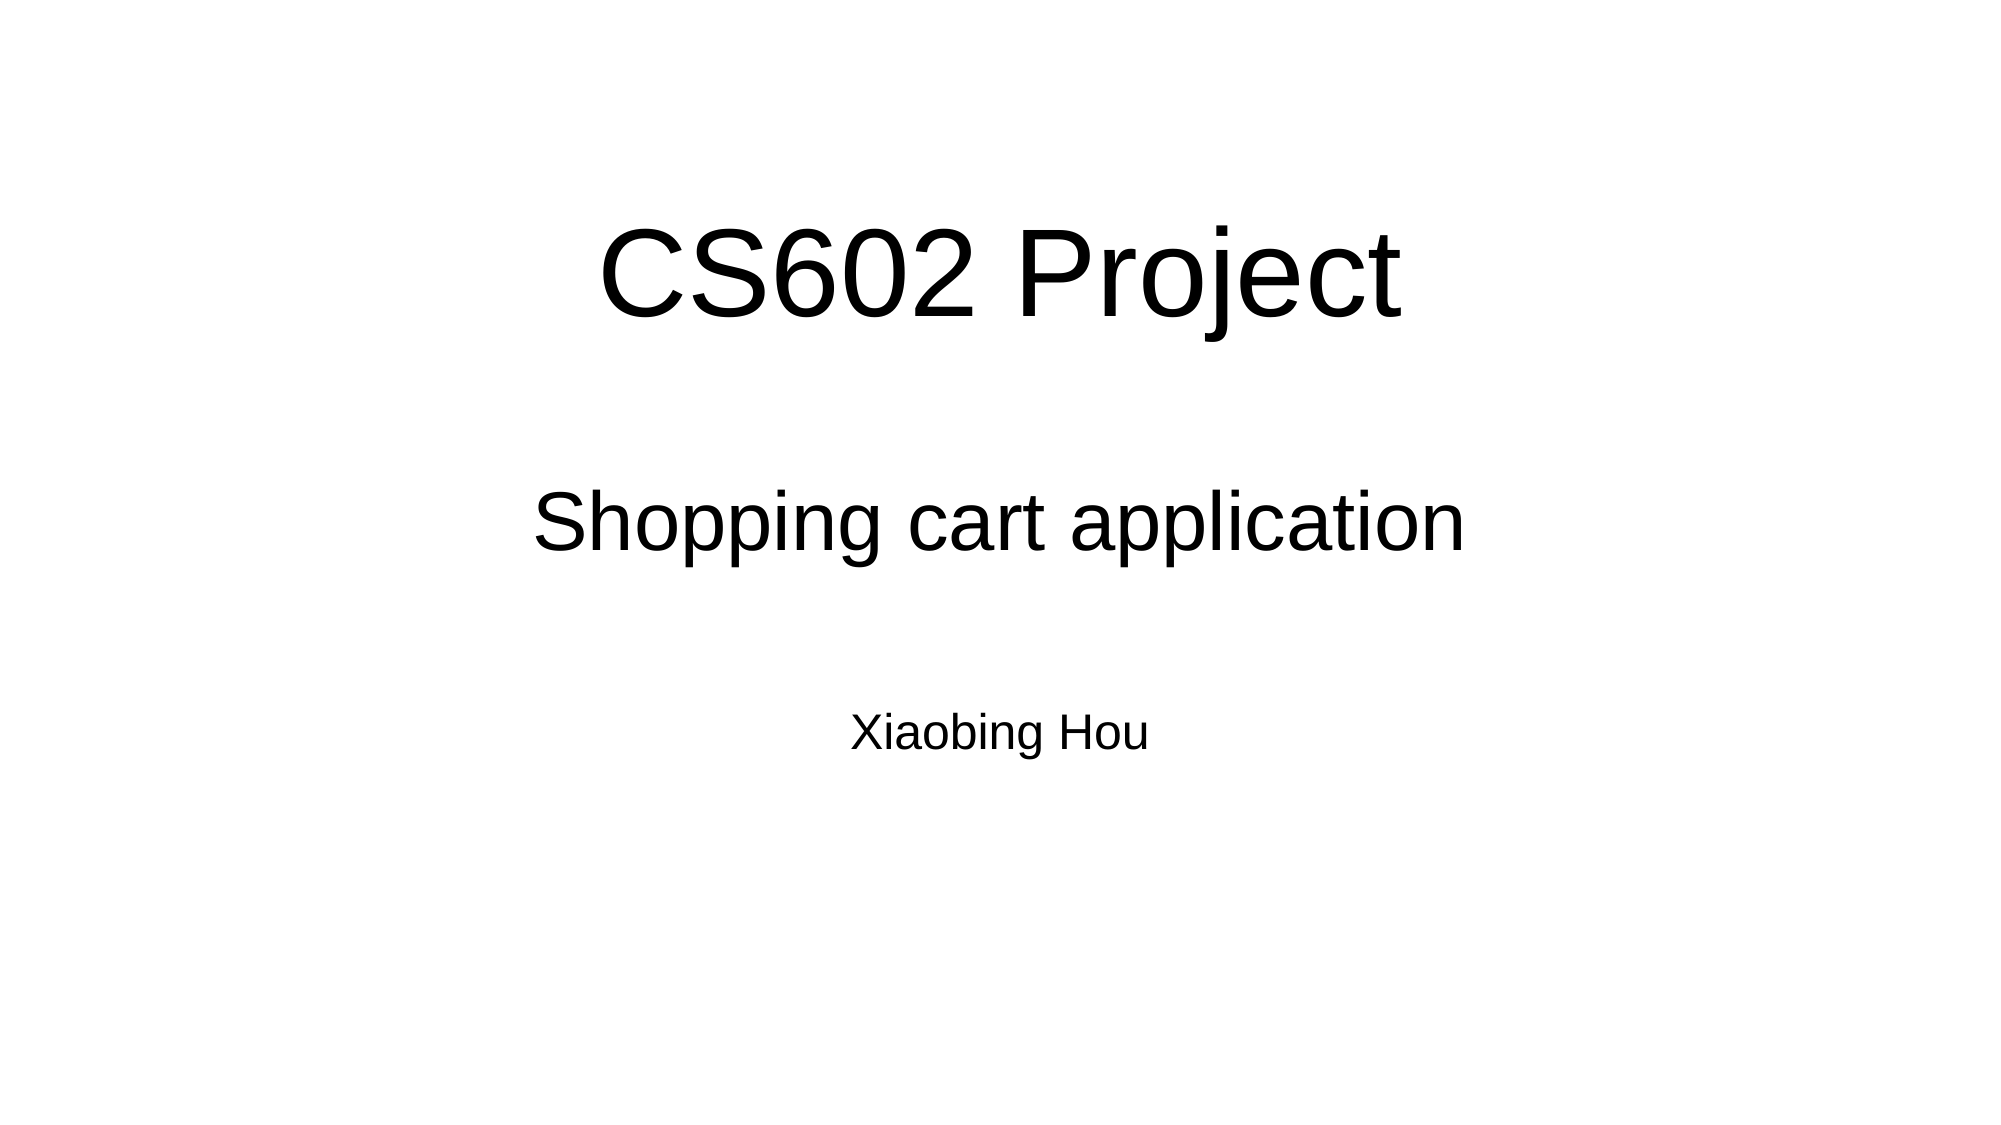

# CS602 Project Shopping cart application
Xiaobing Hou